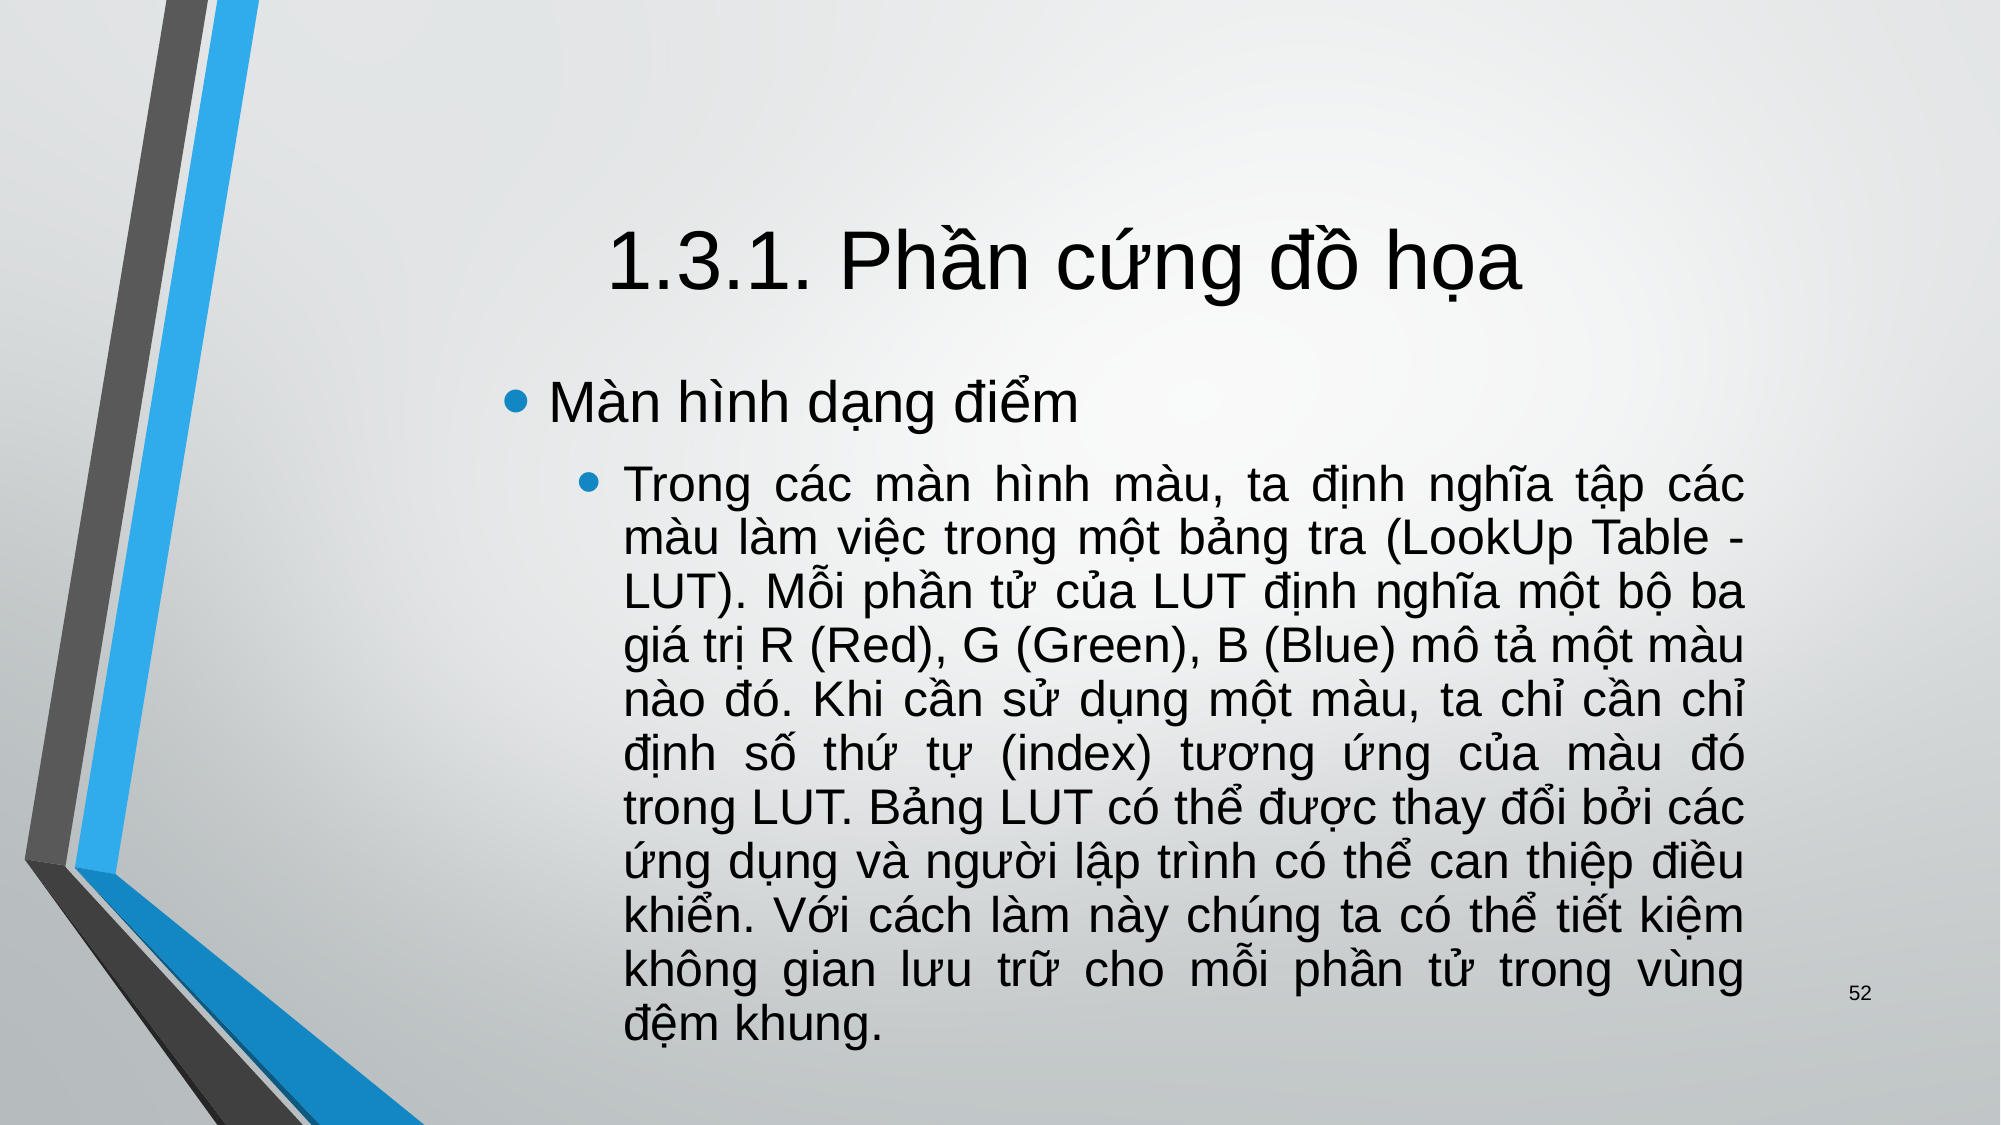

# 1.3.1. Phần cứng đồ họa
Màn hình dạng điểm
Trong các màn hình màu, ta định nghĩa tập các màu làm việc trong một bảng tra (LookUp Table - LUT). Mỗi phần tử của LUT định nghĩa một bộ ba giá trị R (Red), G (Green), B (Blue) mô tả một màu nào đó. Khi cần sử dụng một màu, ta chỉ cần chỉ định số thứ tự (index) tương ứng của màu đó trong LUT. Bảng LUT có thể được thay đổi bởi các ứng dụng và người lập trình có thể can thiệp điều khiển. Với cách làm này chúng ta có thể tiết kiệm không gian lưu trữ cho mỗi phần tử trong vùng đệm khung.

52